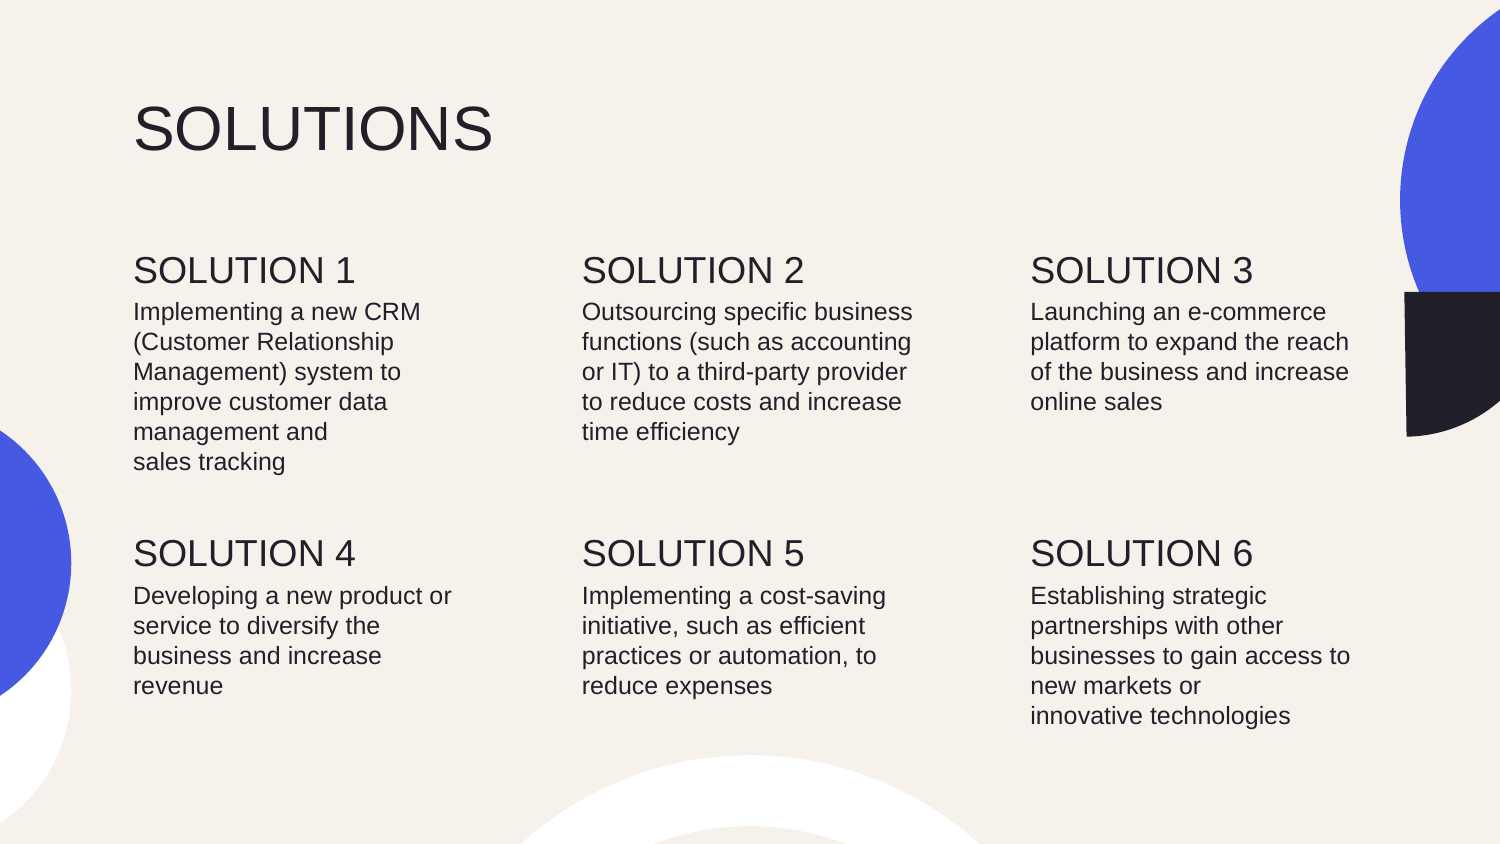

# SOLUTIONS
SOLUTION 1
SOLUTION 2
SOLUTION 3
Outsourcing specific business functions (such as accounting or IT) to a third-party provider to reduce costs and increase time efficiency
Implementing a new CRM (Customer Relationship Management) system to improve customer data management and
sales tracking
Launching an e-commerce platform to expand the reach of the business and increase online sales
SOLUTION 4
SOLUTION 5
SOLUTION 6
Developing a new product or service to diversify the business and increase revenue
Implementing a cost-saving initiative, such as efficient practices or automation, to reduce expenses
Establishing strategic partnerships with other businesses to gain access to new markets or
innovative technologies